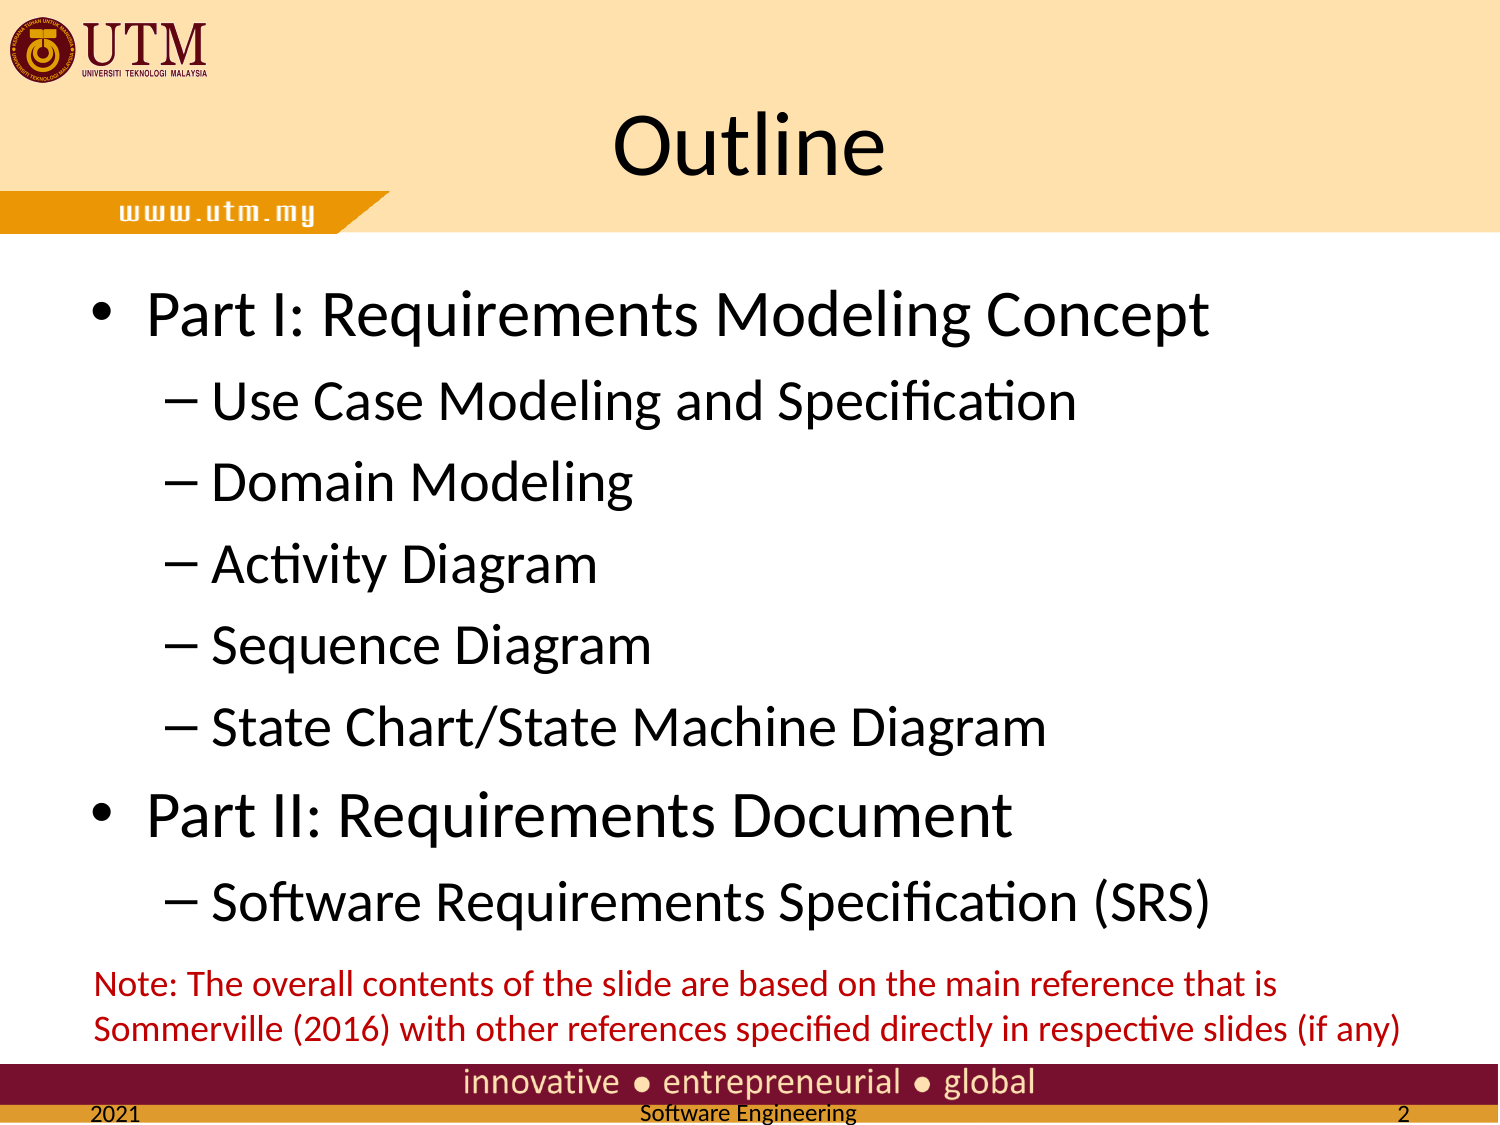

# Outline
Part I: Requirements Modeling Concept
Use Case Modeling and Specification
Domain Modeling
Activity Diagram
Sequence Diagram
State Chart/State Machine Diagram
Part II: Requirements Document
Software Requirements Specification (SRS)
Note: The overall contents of the slide are based on the main reference that is Sommerville (2016) with other references specified directly in respective slides (if any)
2021
2
Software Engineering